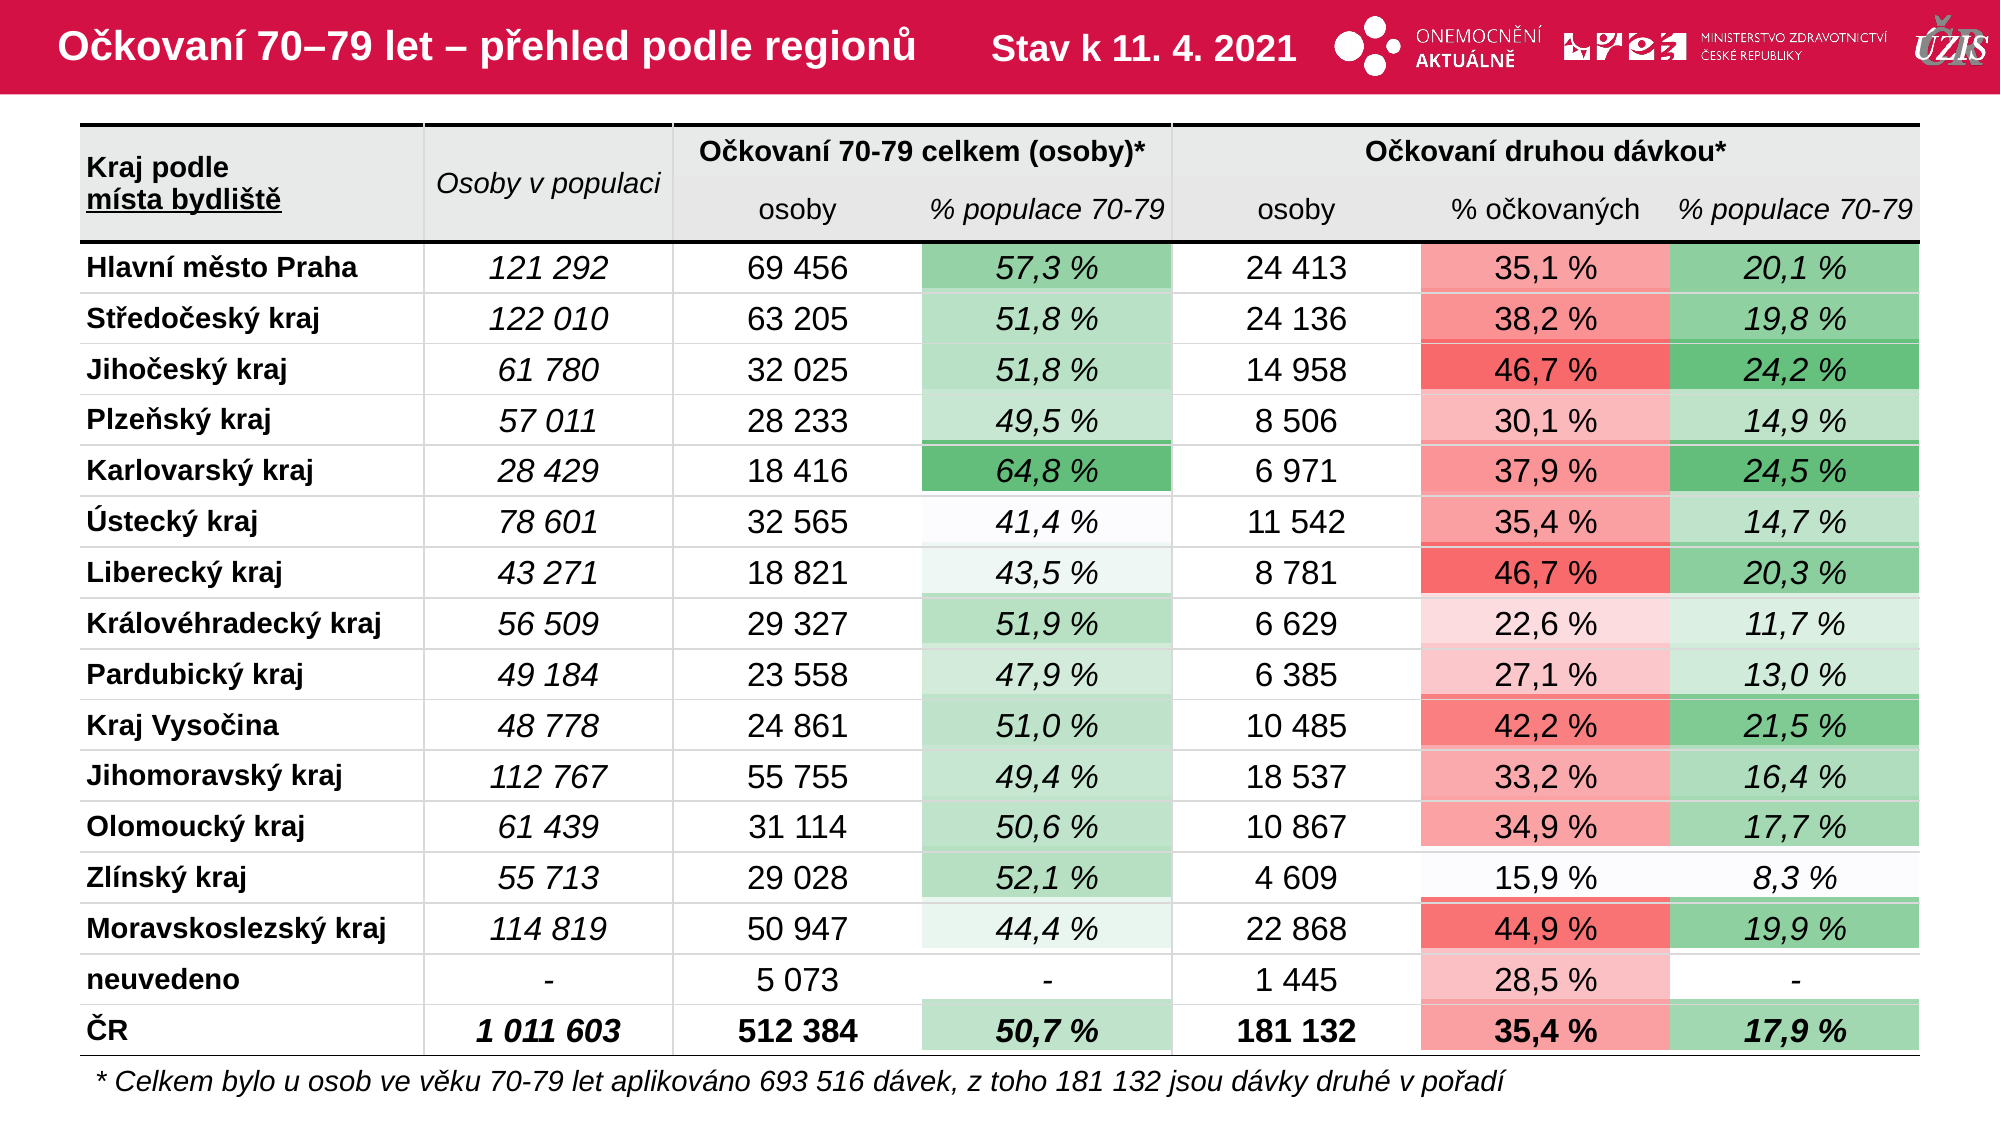

# Očkovaní 70–79 let – přehled podle regionů
Stav k 11. 4. 2021
| Kraj podle místa bydliště | Osoby v populaci | Očkovaní 70-79 celkem (osoby)\* |  | Očkovaní druhou dávkou\* |  |  |
| --- | --- | --- | --- | --- | --- | --- |
|  |  | osoby | % populace 70-79 | osoby | % očkovaných | % populace 70-79 |
| Hlavní město Praha | 121 292 | 69 456 | 57,3 % | 24 413 | 35,1 % | 20,1 % |
| Středočeský kraj | 122 010 | 63 205 | 51,8 % | 24 136 | 38,2 % | 19,8 % |
| Jihočeský kraj | 61 780 | 32 025 | 51,8 % | 14 958 | 46,7 % | 24,2 % |
| Plzeňský kraj | 57 011 | 28 233 | 49,5 % | 8 506 | 30,1 % | 14,9 % |
| Karlovarský kraj | 28 429 | 18 416 | 64,8 % | 6 971 | 37,9 % | 24,5 % |
| Ústecký kraj | 78 601 | 32 565 | 41,4 % | 11 542 | 35,4 % | 14,7 % |
| Liberecký kraj | 43 271 | 18 821 | 43,5 % | 8 781 | 46,7 % | 20,3 % |
| Královéhradecký kraj | 56 509 | 29 327 | 51,9 % | 6 629 | 22,6 % | 11,7 % |
| Pardubický kraj | 49 184 | 23 558 | 47,9 % | 6 385 | 27,1 % | 13,0 % |
| Kraj Vysočina | 48 778 | 24 861 | 51,0 % | 10 485 | 42,2 % | 21,5 % |
| Jihomoravský kraj | 112 767 | 55 755 | 49,4 % | 18 537 | 33,2 % | 16,4 % |
| Olomoucký kraj | 61 439 | 31 114 | 50,6 % | 10 867 | 34,9 % | 17,7 % |
| Zlínský kraj | 55 713 | 29 028 | 52,1 % | 4 609 | 15,9 % | 8,3 % |
| Moravskoslezský kraj | 114 819 | 50 947 | 44,4 % | 22 868 | 44,9 % | 19,9 % |
| neuvedeno | - | 5 073 | - | 1 445 | 28,5 % | - |
| ČR | 1 011 603 | 512 384 | 50,7 % | 181 132 | 35,4 % | 17,9 % |
|  |  |  |  |  |  |
| --- | --- | --- | --- | --- | --- |
|  |  |  |  |  |  |
|  |  |  |  |  |  |
|  |  |  |  |  |  |
|  |  |  |  |  |  |
|  |  |  |  |  |  |
|  |  |  |  |  |  |
|  |  |  |  |  |  |
|  |  |  |  |  |  |
|  |  |  |  |  |  |
|  |  |  |  |  |  |
|  |  |  |  |  |  |
|  |  |  |  |  |  |
|  |  |  |  |  |  |
|  |  |  |  |  |  |
|  |  |  |  |  |  |
* Celkem bylo u osob ve věku 70-79 let aplikováno 693 516 dávek, z toho 181 132 jsou dávky druhé v pořadí